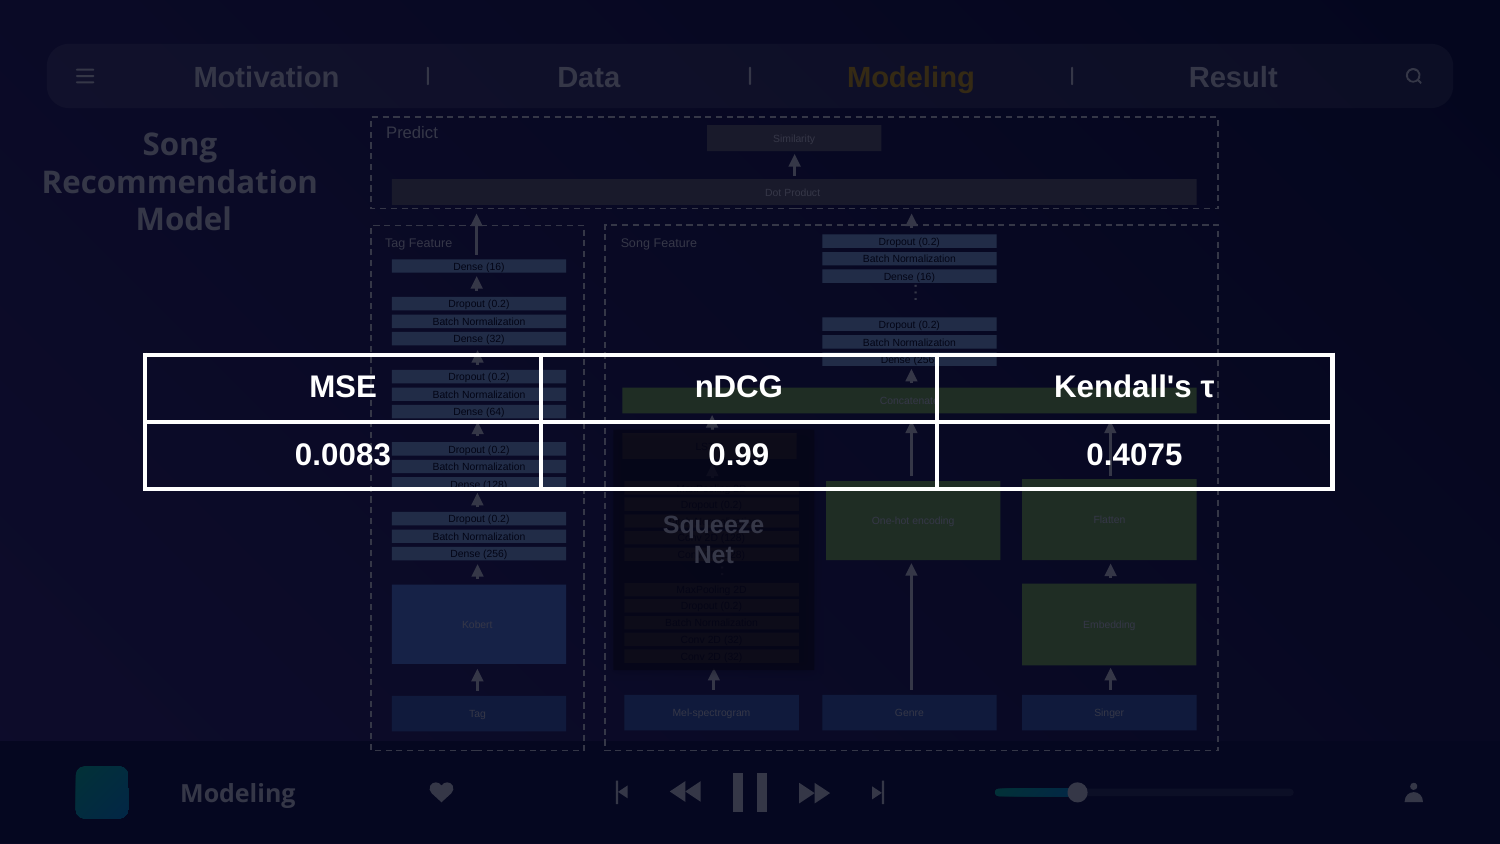

Motivation
Data
Modeling
Result
Predict

Similarity
Song
Recommendation
Model
Dot Product

Tag Feature
Song Feature
Dropout (0.2)
Batch Normalization
Dense (16)
Dense (16)
…
Dropout (0.2)
Batch Normalization
Dropout (0.2)
Dense (32)
Batch Normalization
Dense (256)
| MSE | nDCG | Kendall's τ |
| --- | --- | --- |
| 0.0083 | 0.99 | 0.4075 |
Dropout (0.2)
Batch Normalization
Concatenate
Dense (64)

LSTM
Dropout (0.2)
Batch Normalization
Dense (128)
Flatten
MaxPooling 2D
One-hot encoding
Dropout (0.2)
Dropout (0.2)
Squeeze
Net
Batch Normalization
Batch Normalization
Conv 2D (128)
…
Dense (256)
Conv 2D (128)
MaxPooling 2D
Embedding
Kobert
Dropout (0.2)
Batch Normalization
Conv 2D (32)
Conv 2D (32)
Mel-spectrogram
Genre
Singer
Tag
Modeling